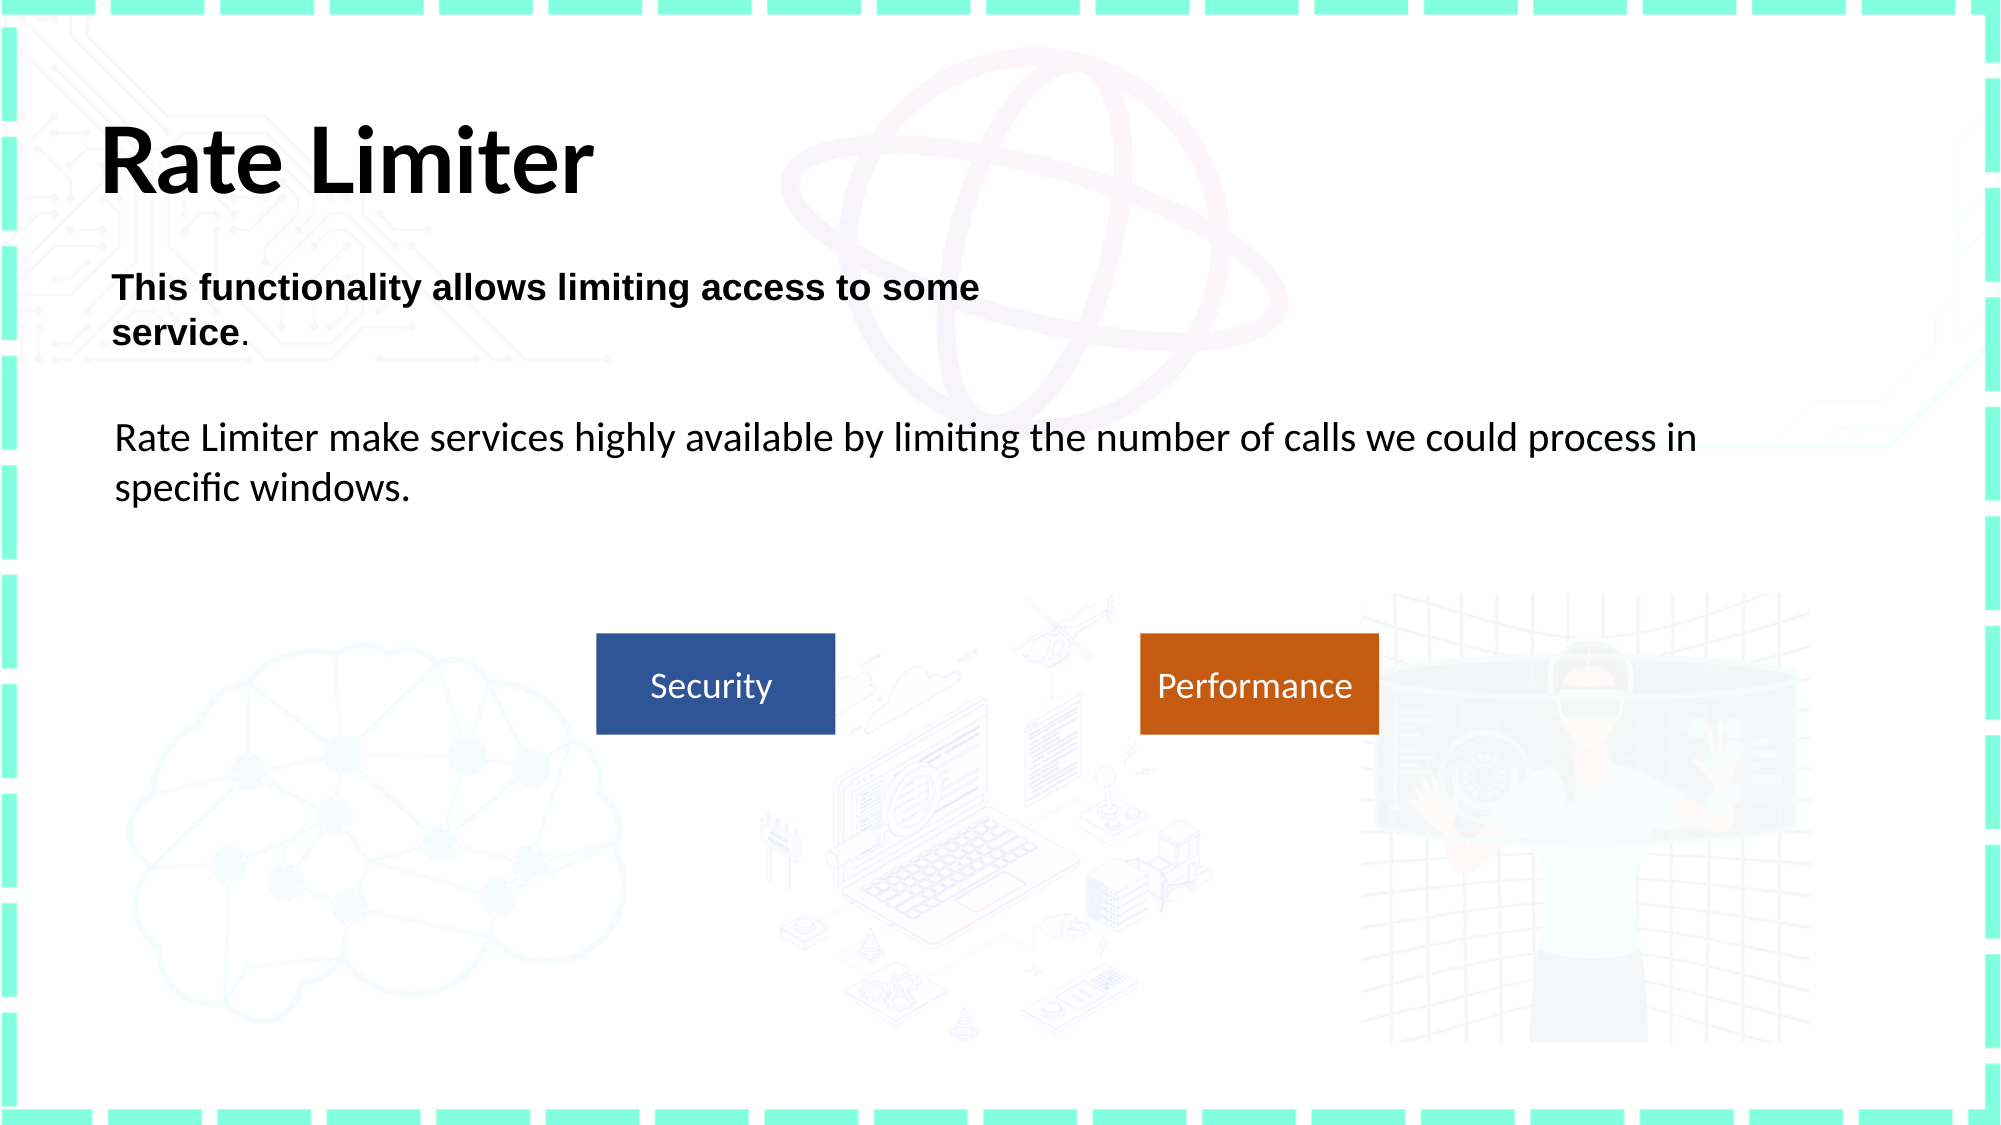

# Rate Limiter
This functionality allows limiting access to some service.
Rate Limiter make services highly available by limiting the number of calls we could process in specific windows.
Security
Performance